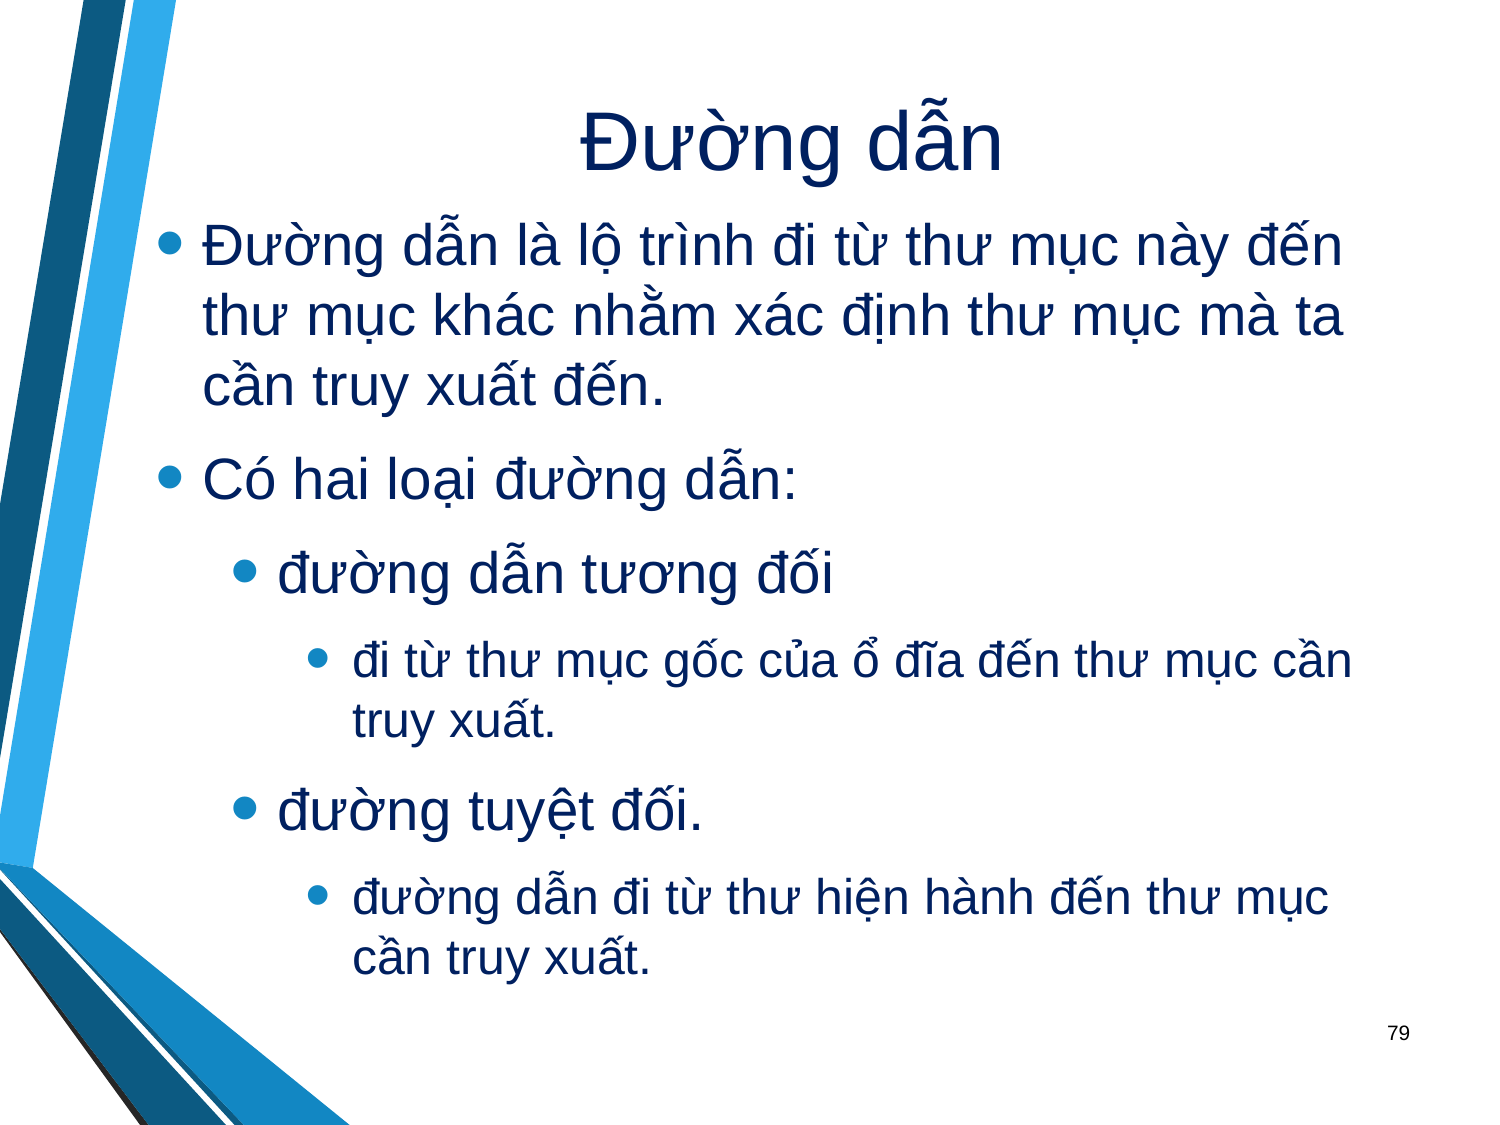

# Đường dẫn
Đường dẫn là lộ trình đi từ thư mục này đến thư mục khác nhằm xác định thư mục mà ta cần truy xuất đến.
Có hai loại đường dẫn:
đường dẫn tương đối
đi từ thư mục gốc của ổ đĩa đến thư mục cần truy xuất.
đường tuyệt đối.
đường dẫn đi từ thư hiện hành đến thư mục cần truy xuất.

79